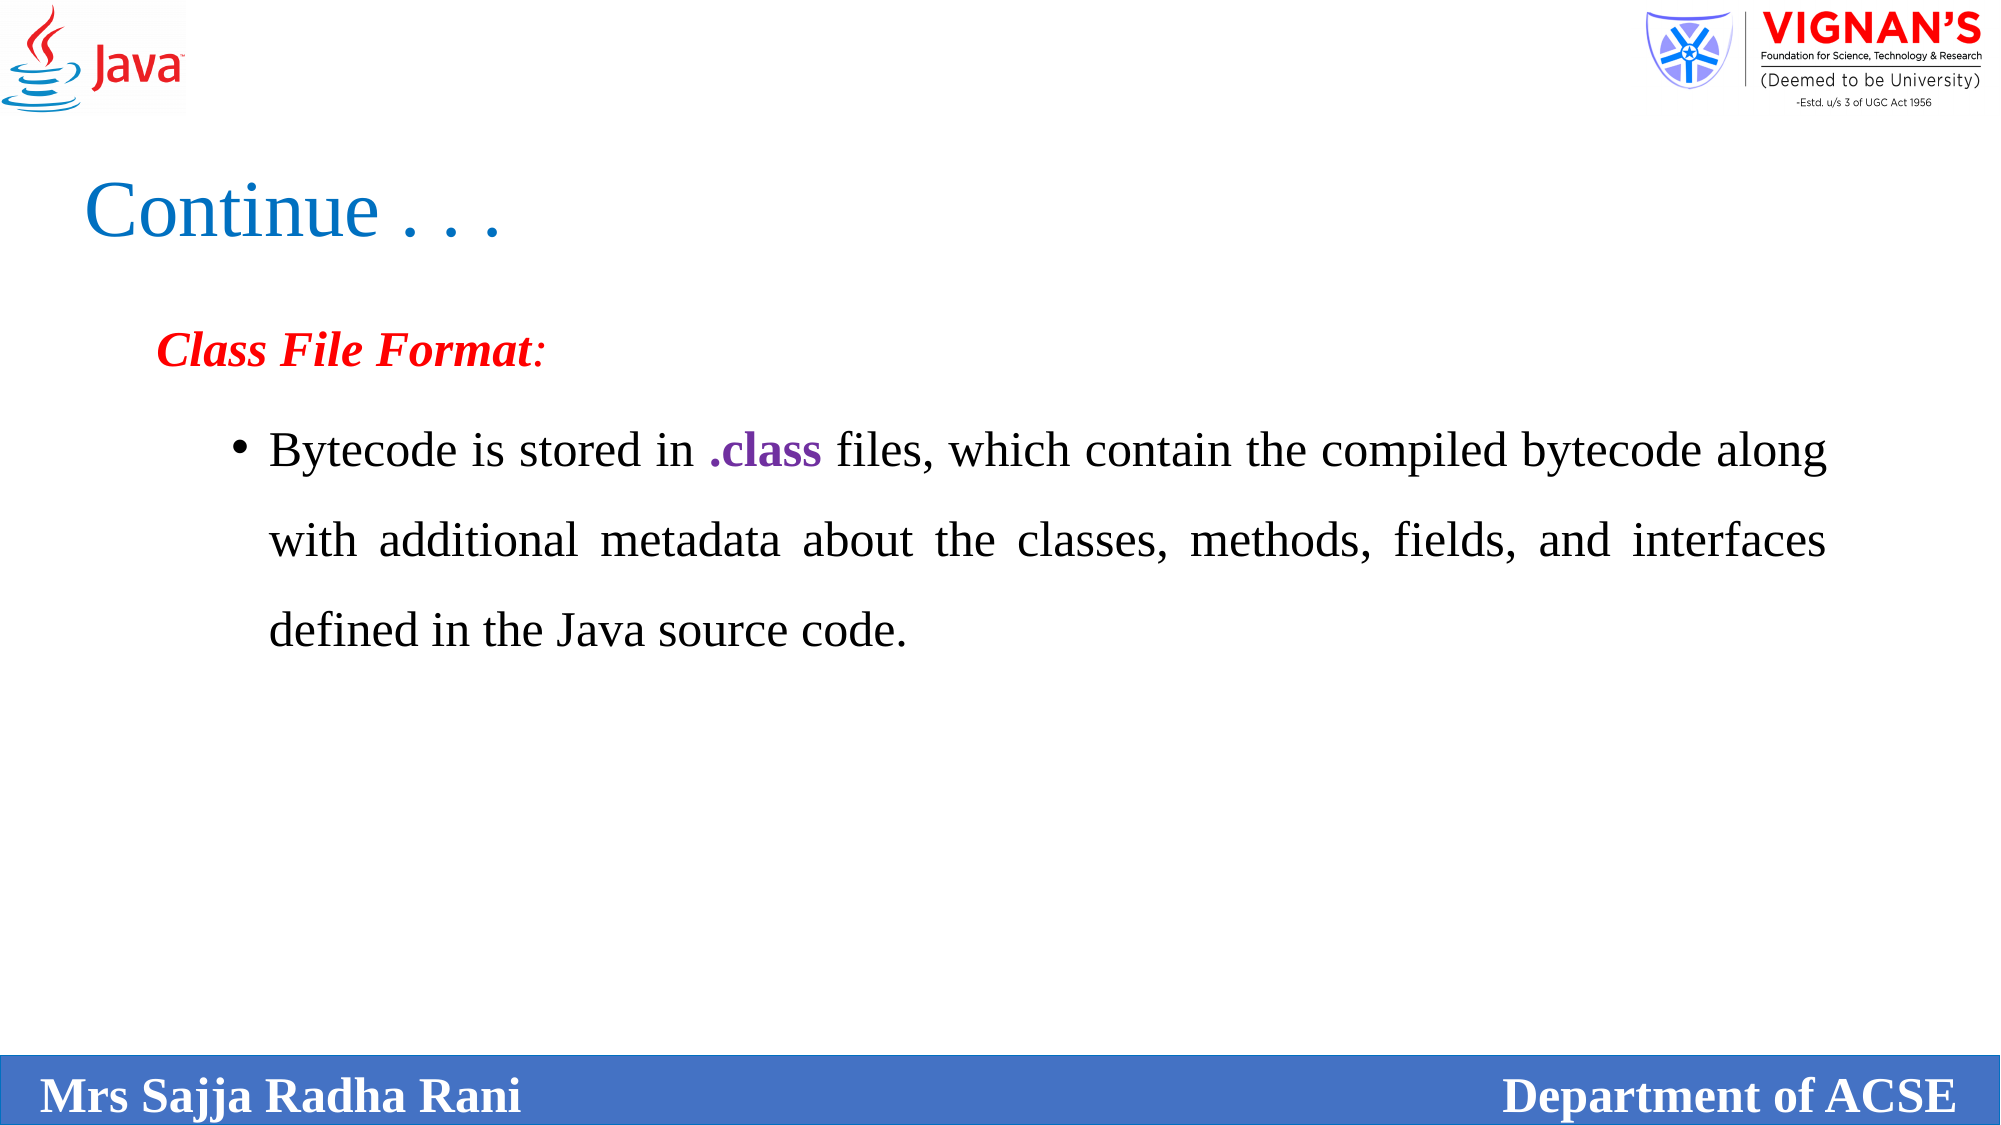

Continue . . .
Class File Format:
Bytecode is stored in .class files, which contain the compiled bytecode along with additional metadata about the classes, methods, fields, and interfaces defined in the Java source code.